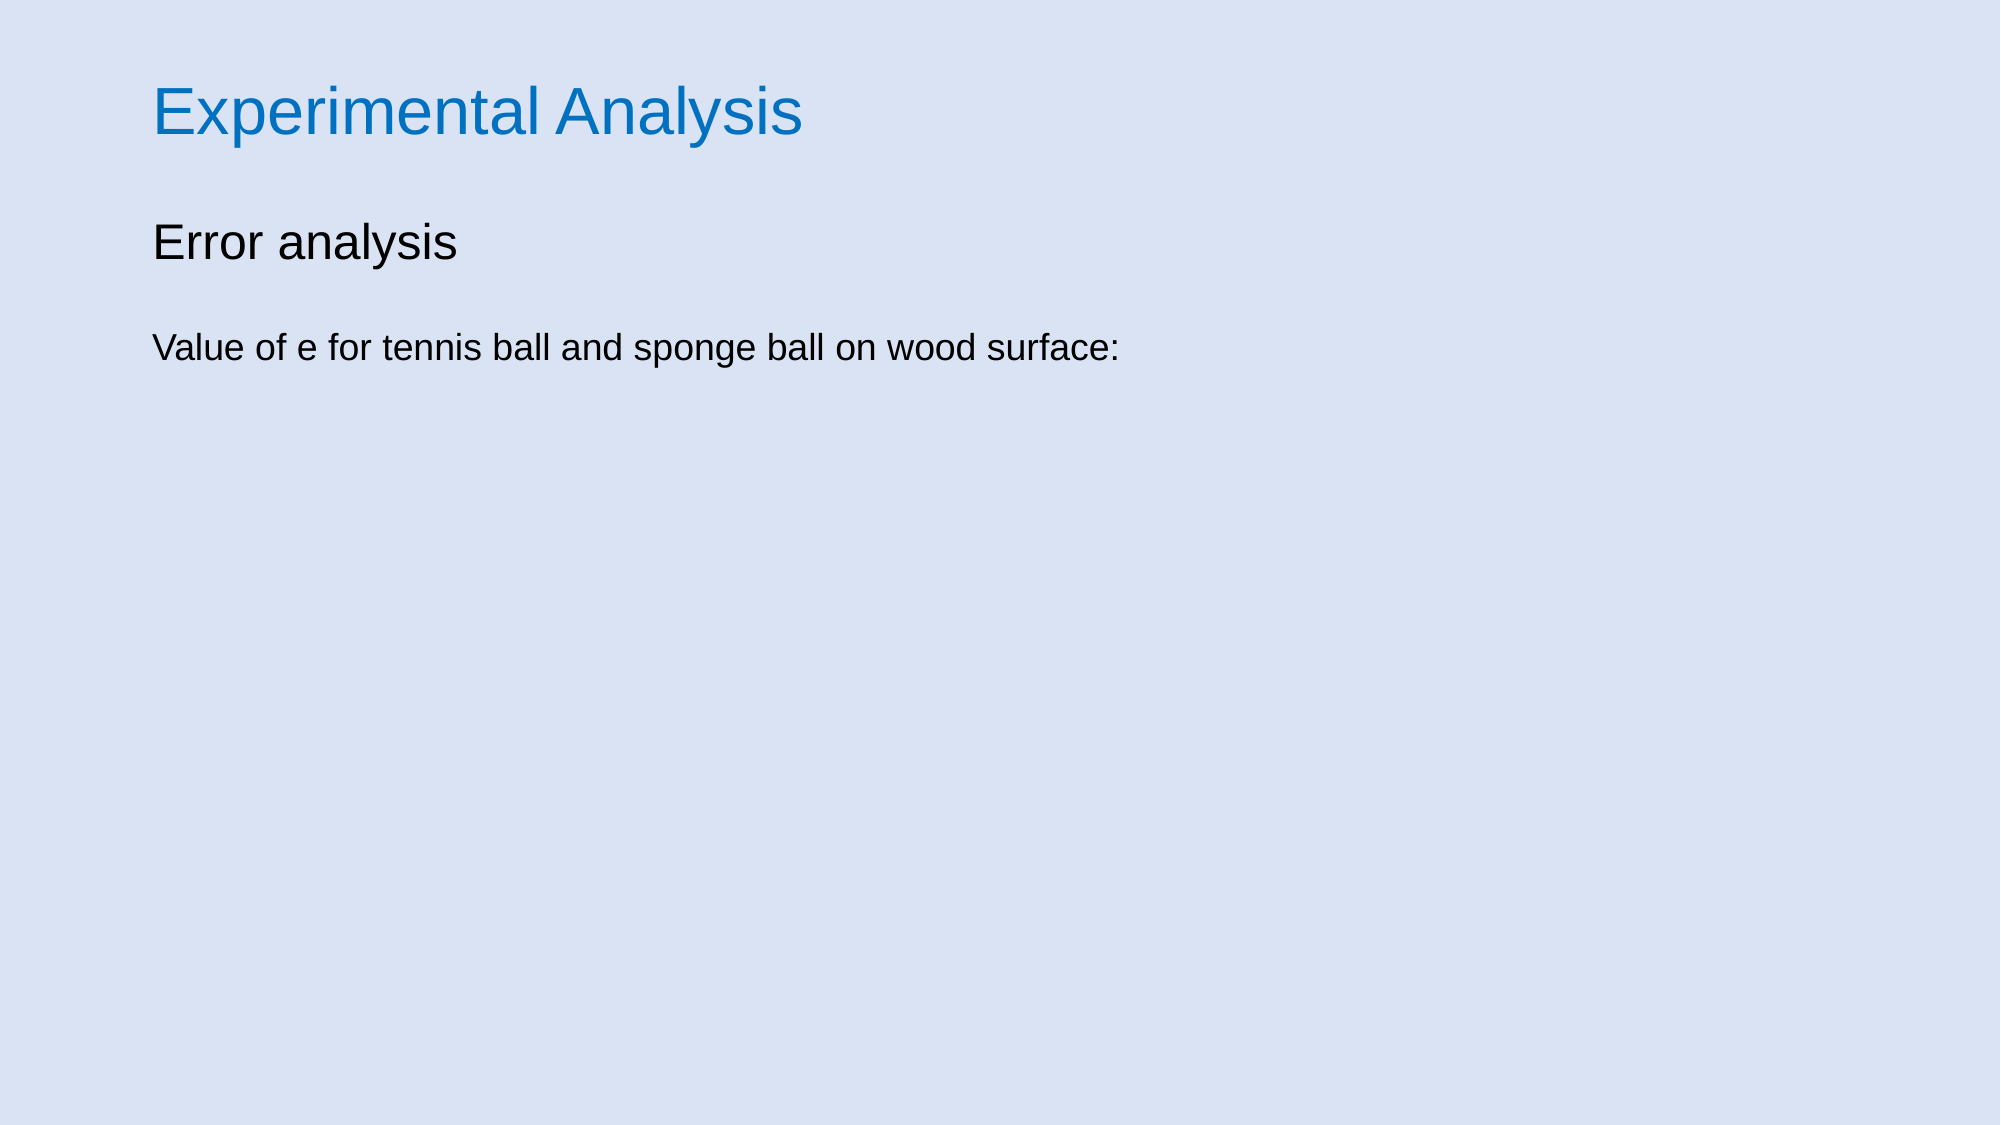

# Experimental Analysis Error analysis

Value of e for tennis ball and sponge ball on wood surface: